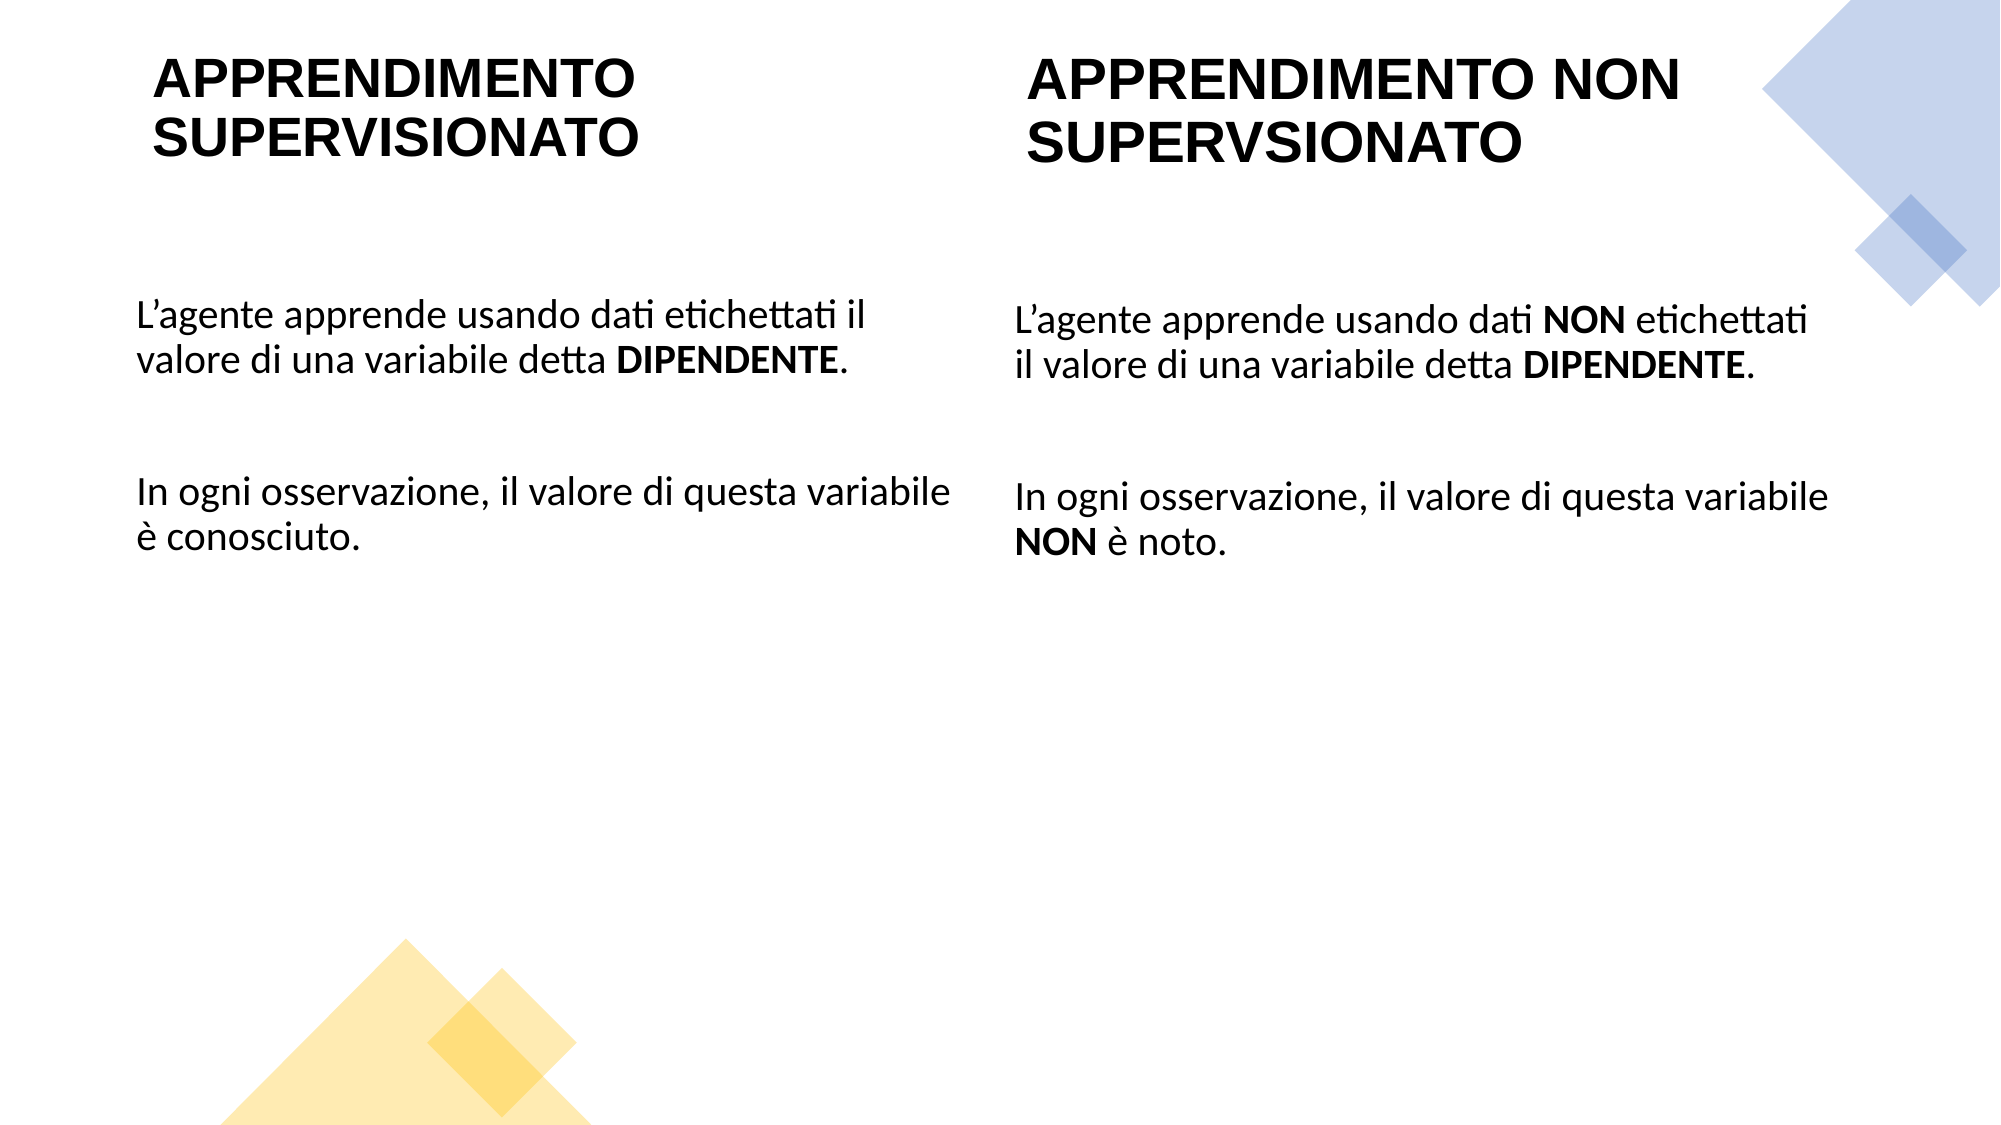

APPRENDIMENTO SUPERVISIONATO
APPRENDIMENTO NON SUPERVSIONATO

L’agente apprende usando dati etichettati il valore di una variabile detta DIPENDENTE.

In ogni osservazione, il valore di questa variabile è conosciuto.

L’agente apprende usando dati NON etichettati il valore di una variabile detta DIPENDENTE.

In ogni osservazione, il valore di questa variabile NON è noto.